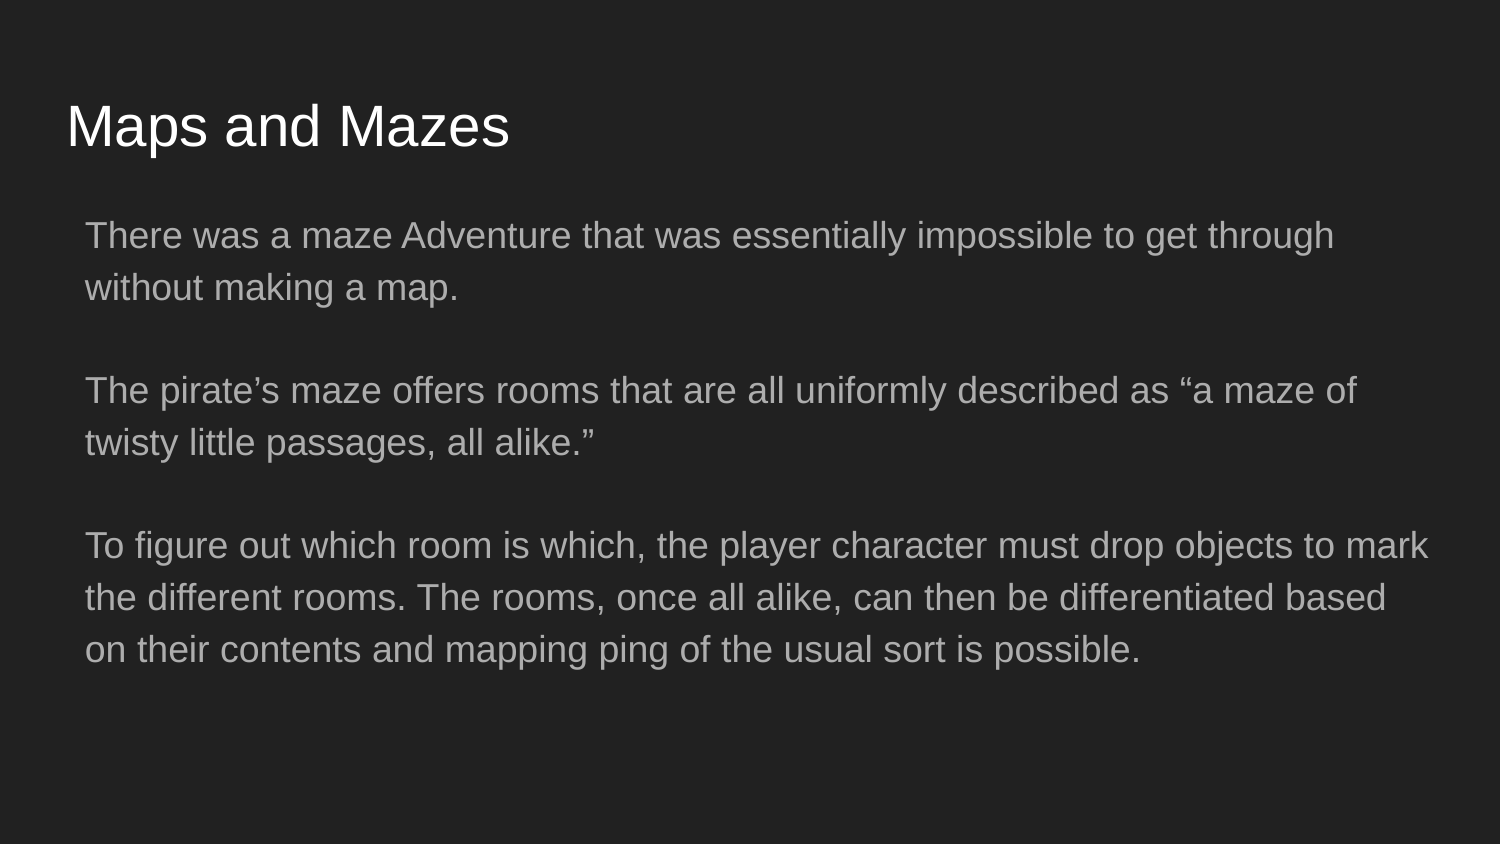

# Maps and Mazes
There was a maze Adventure that was essentially impossible to get through without making a map.
The pirate’s maze offers rooms that are all uniformly described as “a maze of twisty little passages, all alike.”

To figure out which room is which, the player character must drop objects to mark the different rooms. The rooms, once all alike, can then be differentiated based on their contents and mapping ping of the usual sort is possible.